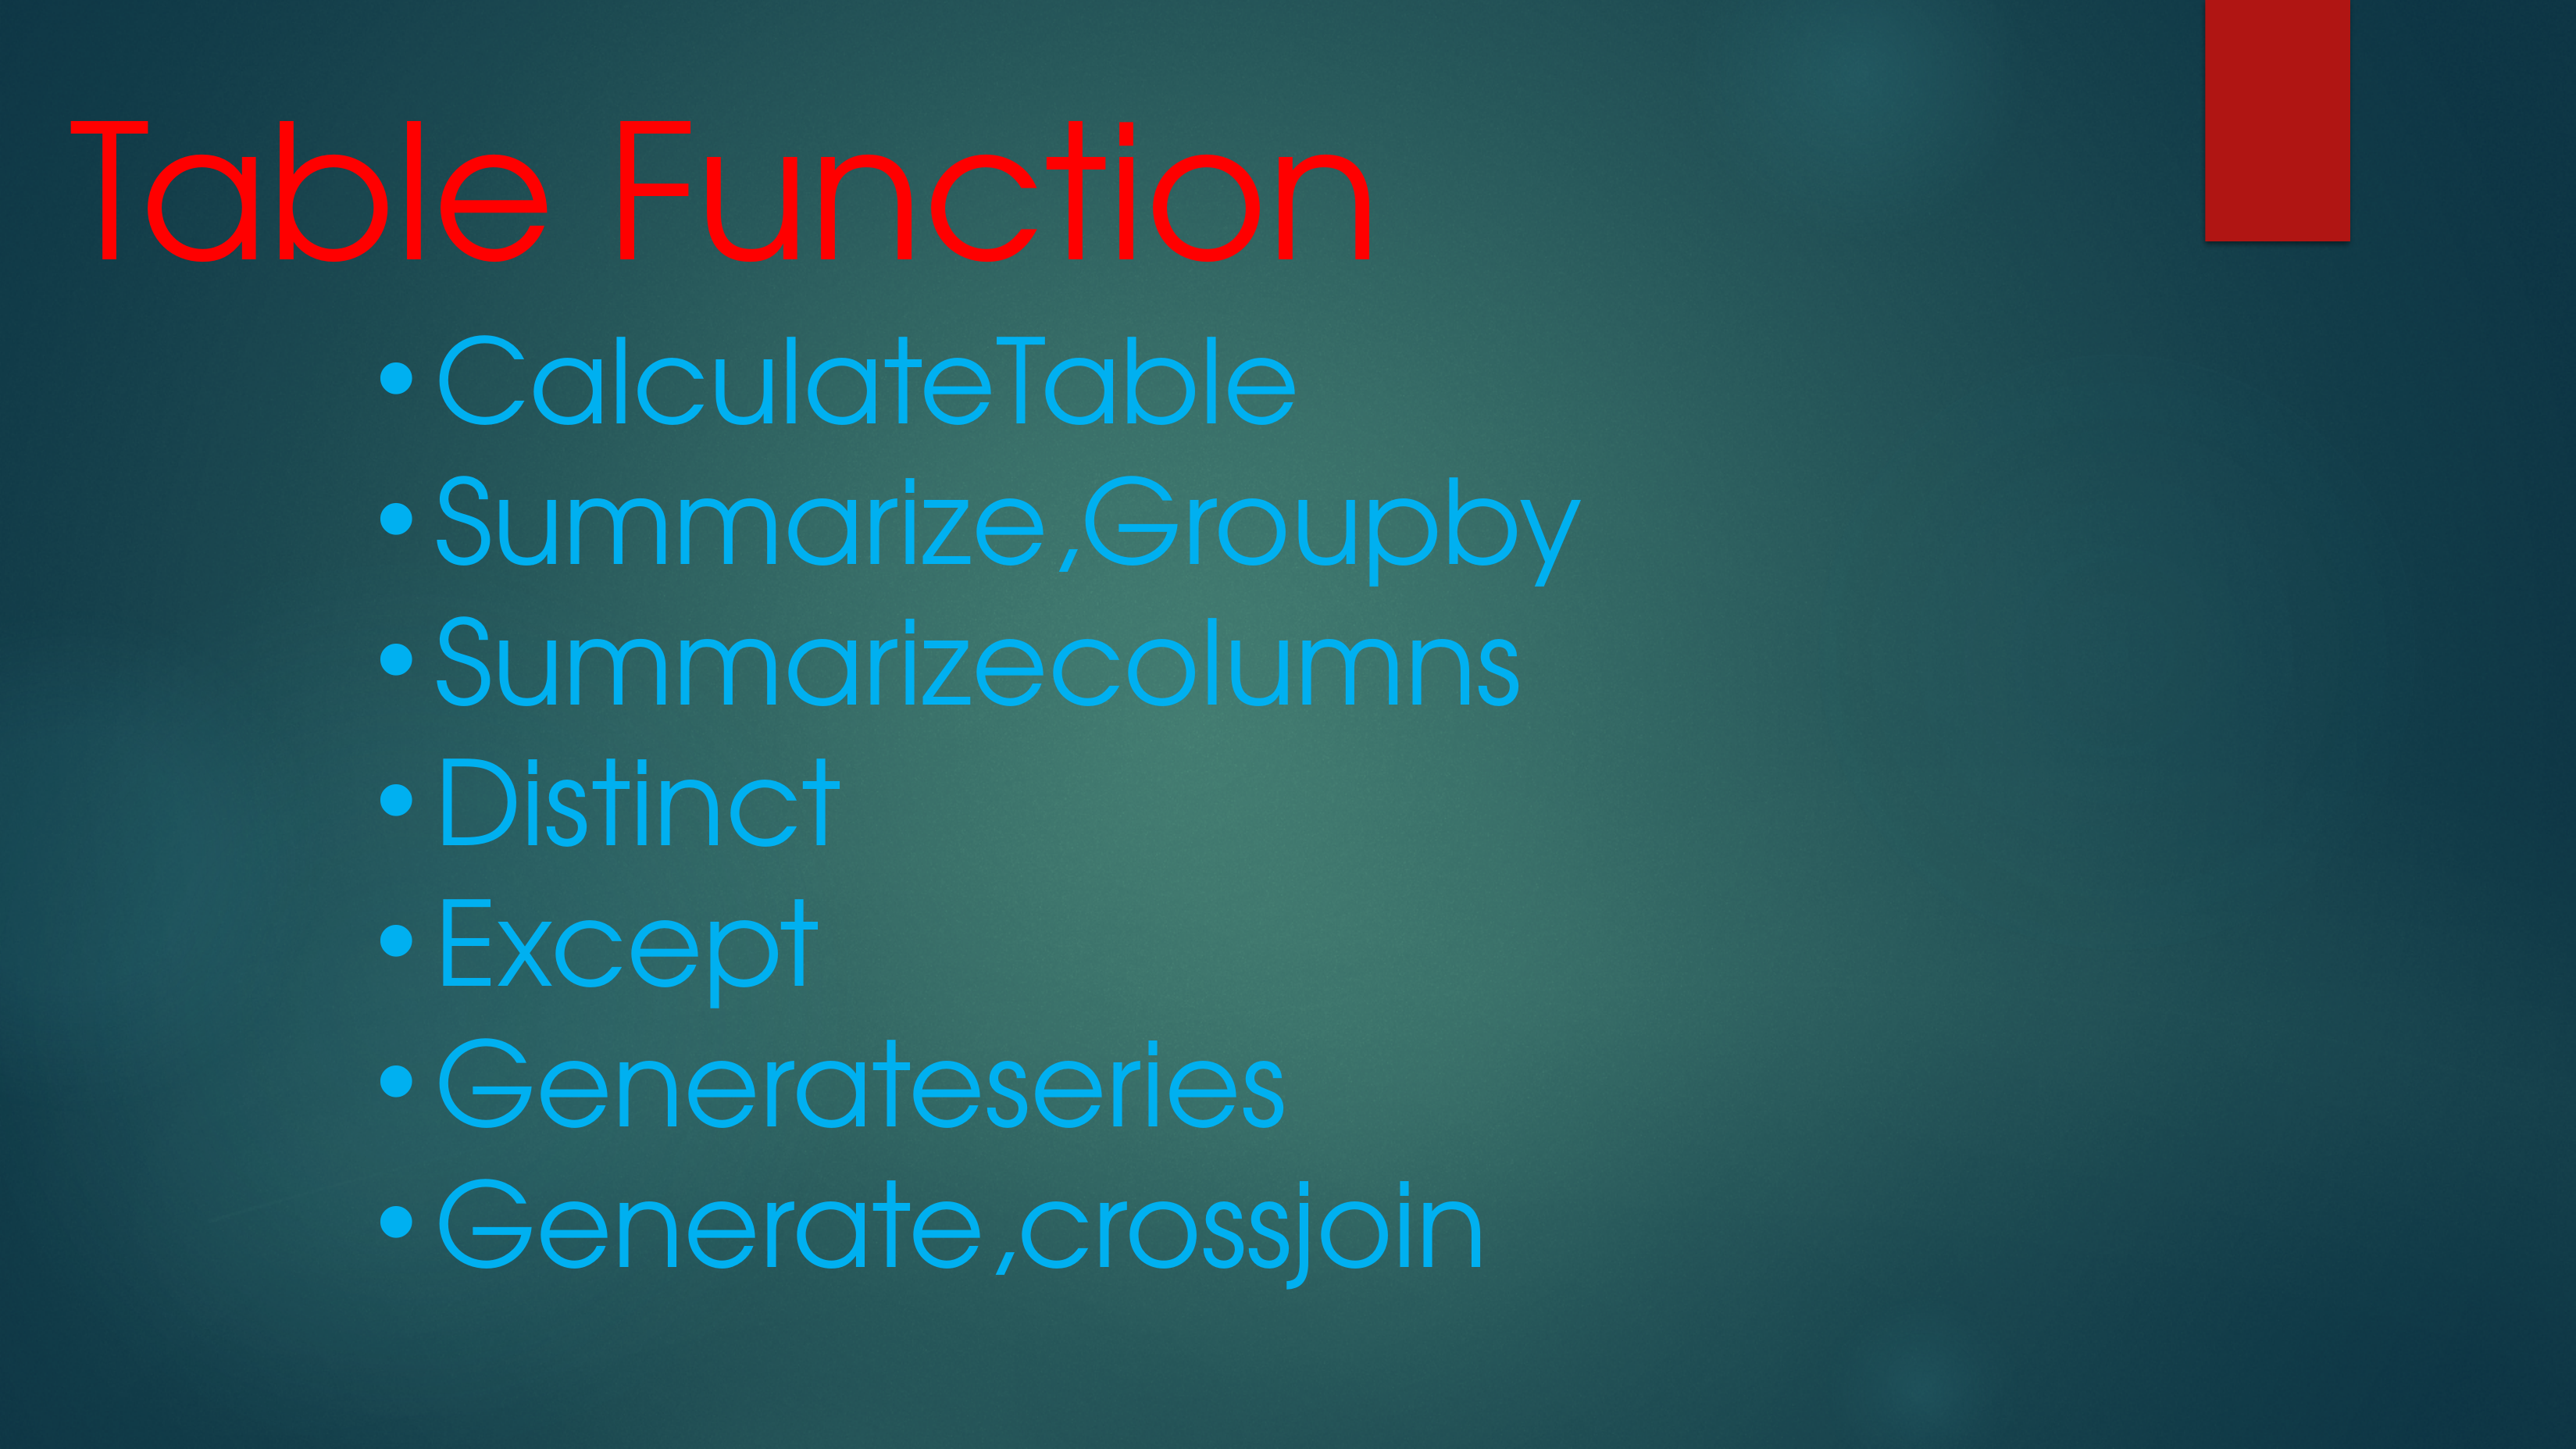

Table Function
CalculateTable
Summarize,Groupby
Summarizecolumns
Distinct
Except
Generateseries
Generate,crossjoin